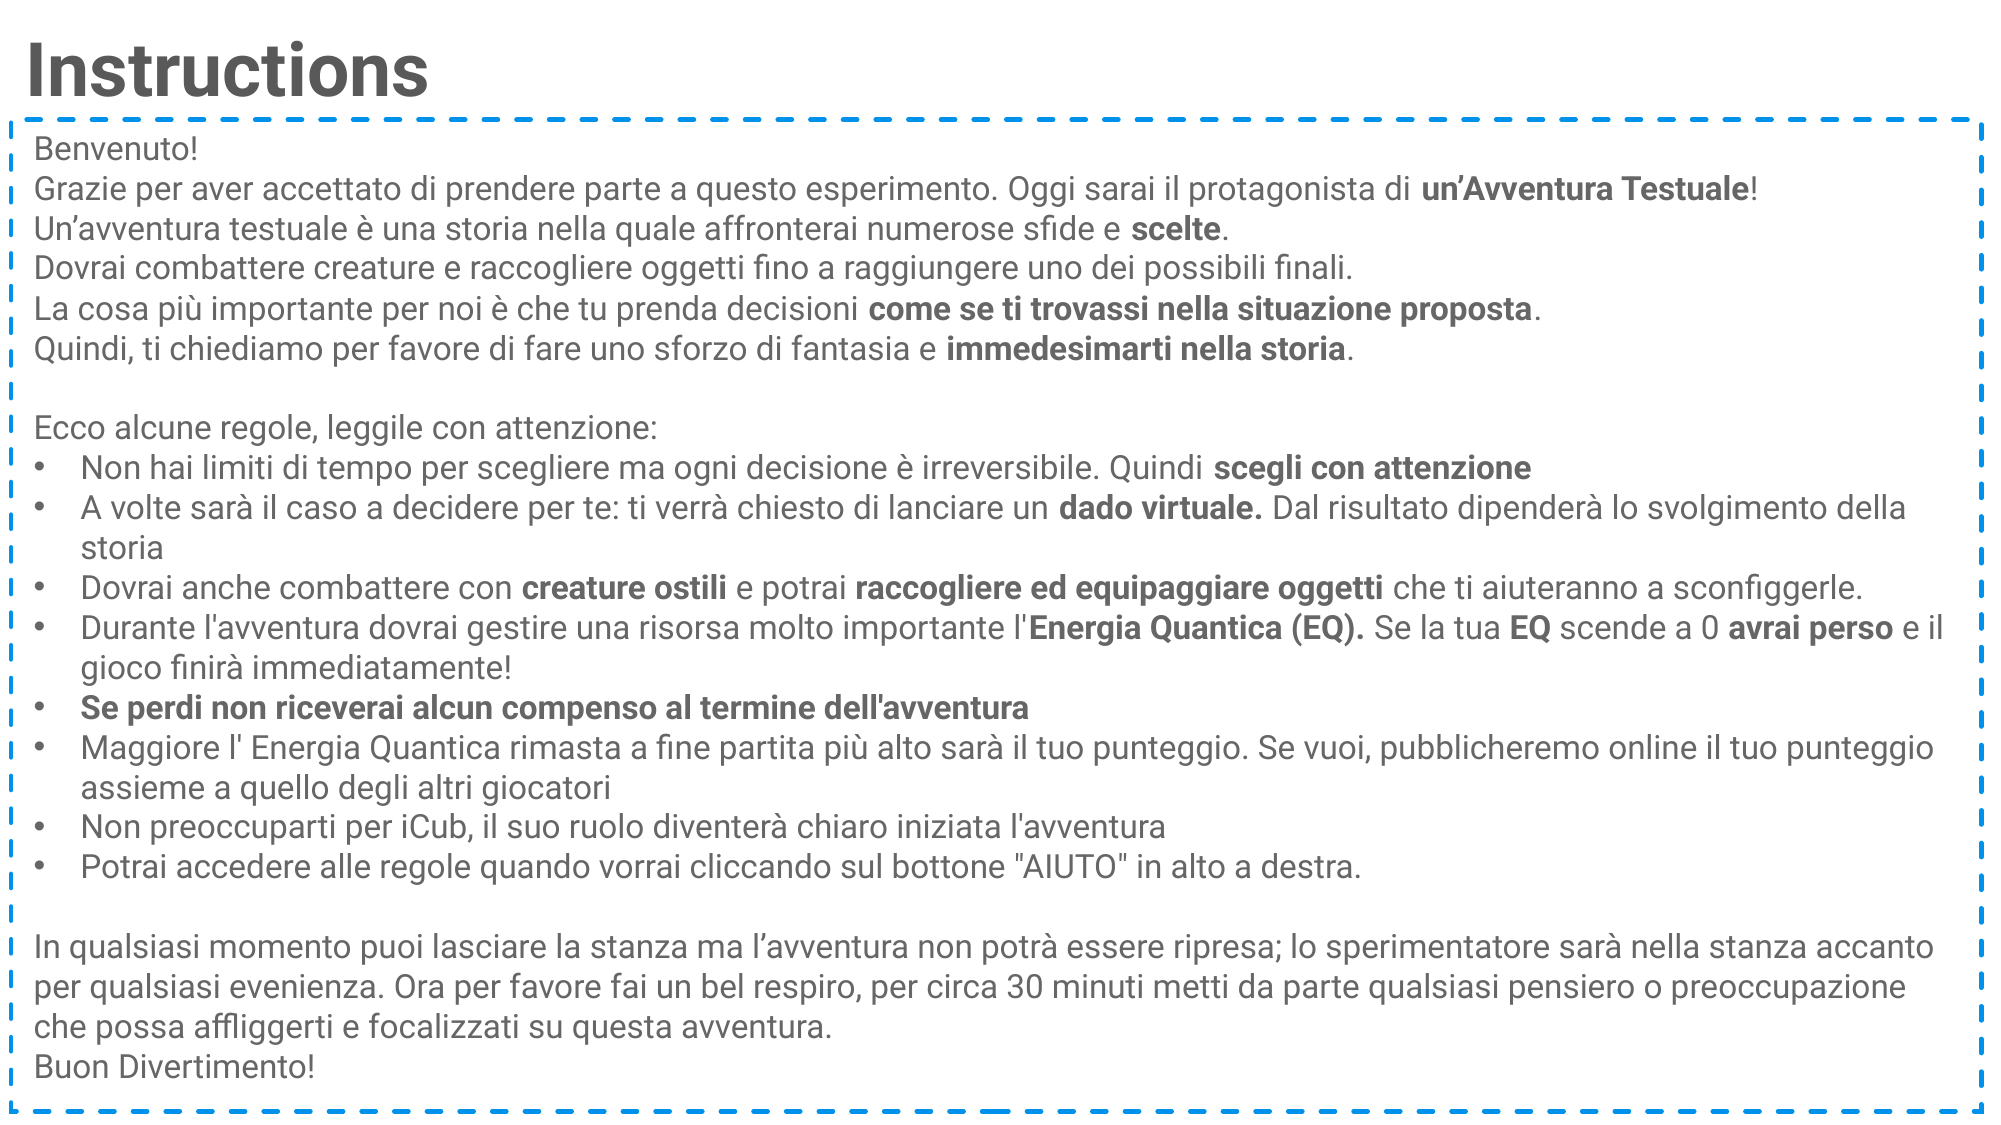

Instructions
Benvenuto!
Grazie per aver accettato di prendere parte a questo esperimento. Oggi sarai il protagonista di un’Avventura Testuale! Un’avventura testuale è una storia nella quale affronterai numerose sfide e scelte.
Dovrai combattere creature e raccogliere oggetti fino a raggiungere uno dei possibili finali.
La cosa più importante per noi è che tu prenda decisioni come se ti trovassi nella situazione proposta.
Quindi, ti chiediamo per favore di fare uno sforzo di fantasia e immedesimarti nella storia.

Ecco alcune regole, leggile con attenzione:
Non hai limiti di tempo per scegliere ma ogni decisione è irreversibile. Quindi scegli con attenzione
A volte sarà il caso a decidere per te: ti verrà chiesto di lanciare un dado virtuale. Dal risultato dipenderà lo svolgimento della storia
Dovrai anche combattere con creature ostili e potrai raccogliere ed equipaggiare oggetti che ti aiuteranno a sconfiggerle.
Durante l'avventura dovrai gestire una risorsa molto importante l'Energia Quantica (EQ). Se la tua EQ scende a 0 avrai perso e il gioco finirà immediatamente!
Se perdi non riceverai alcun compenso al termine dell'avventura
Maggiore l' Energia Quantica rimasta a fine partita più alto sarà il tuo punteggio. Se vuoi, pubblicheremo online il tuo punteggio assieme a quello degli altri giocatori
Non preoccuparti per iCub, il suo ruolo diventerà chiaro iniziata l'avventura
Potrai accedere alle regole quando vorrai cliccando sul bottone "AIUTO" in alto a destra.

In qualsiasi momento puoi lasciare la stanza ma l’avventura non potrà essere ripresa; lo sperimentatore sarà nella stanza accanto per qualsiasi evenienza. Ora per favore fai un bel respiro, per circa 30 minuti metti da parte qualsiasi pensiero o preoccupazione che possa affliggerti e focalizzati su questa avventura.
Buon Divertimento!